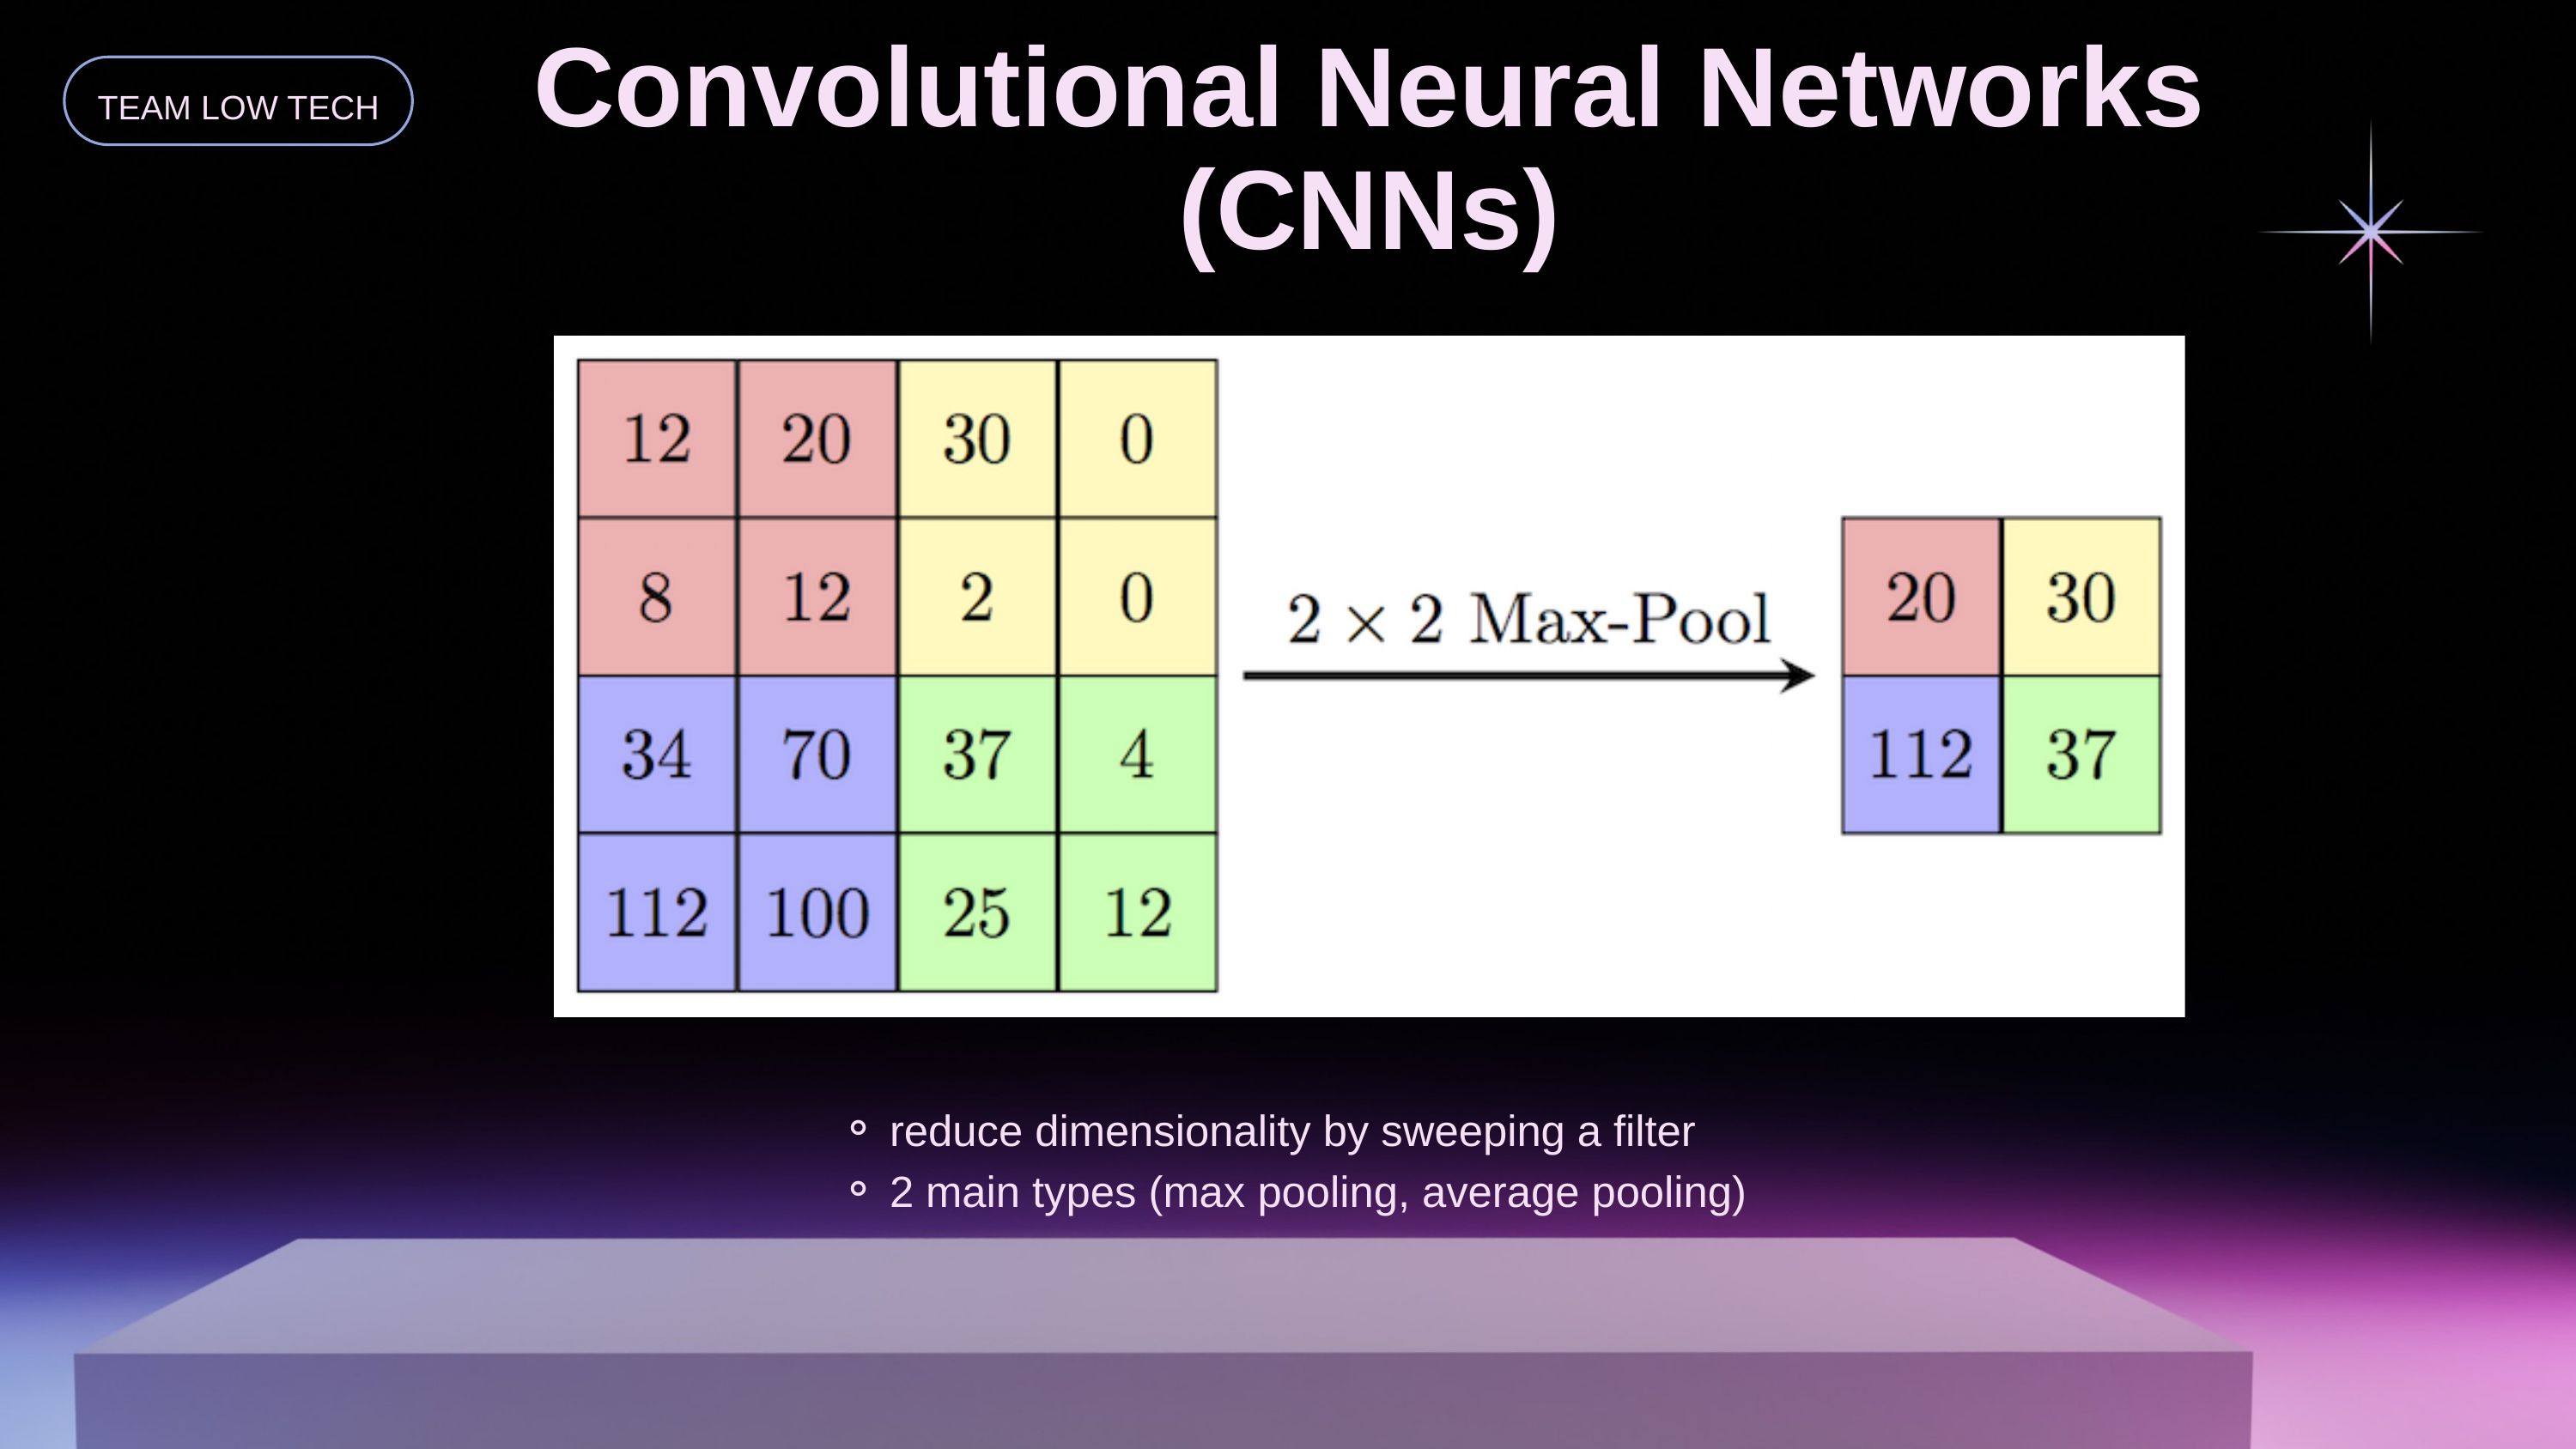

Convolutional Neural Networks (CNNs)

TEAM LOW TECH

reduce dimensionality by sweeping a filter
2 main types (max pooling, average pooling)